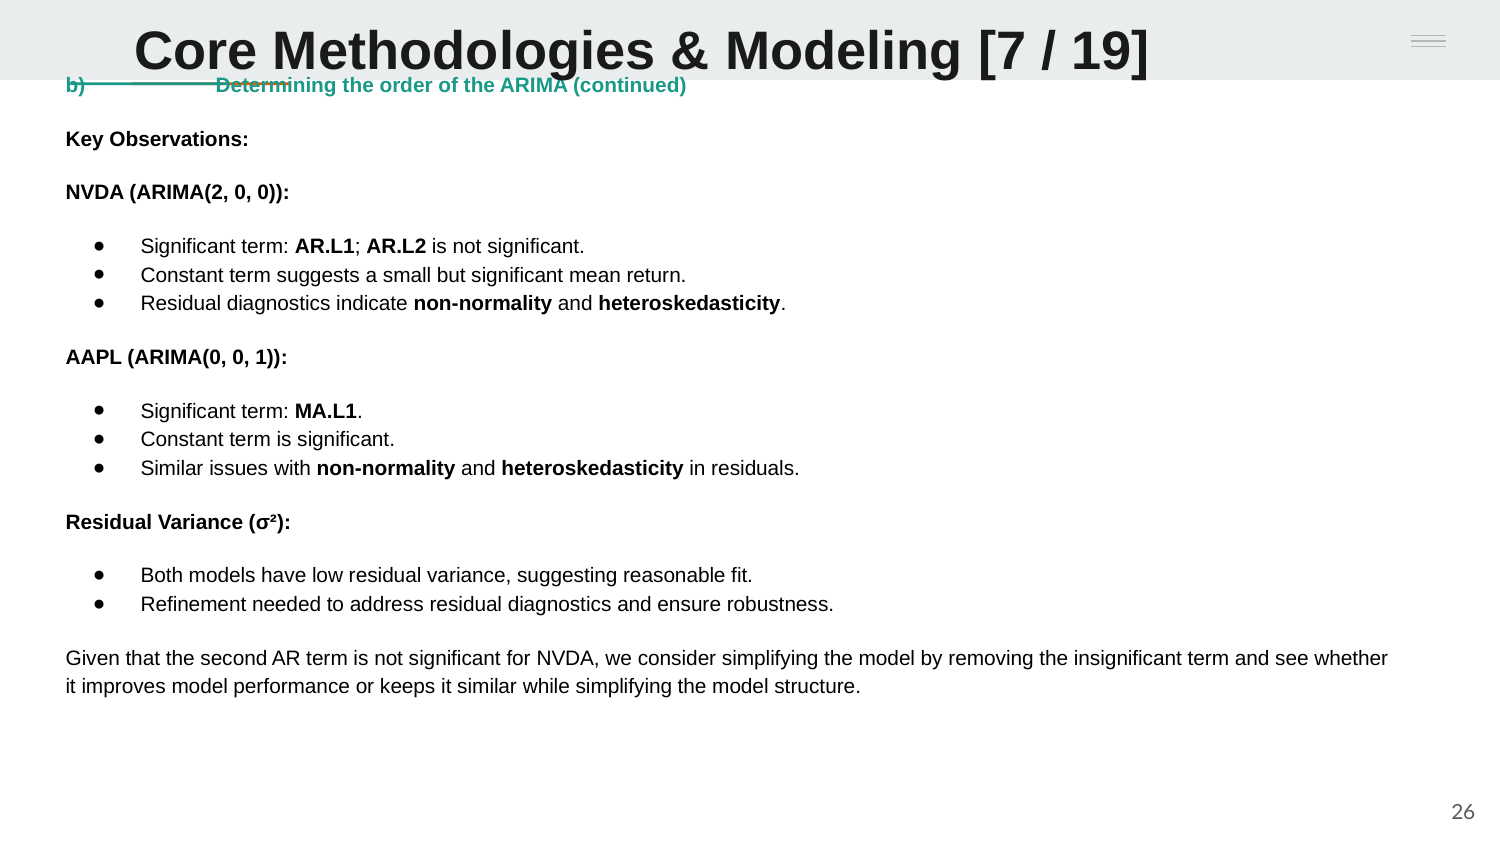

# Core Methodologies & Modeling [7 / 19]
b) 	Determining the order of the ARIMA (continued)
Key Observations:
NVDA (ARIMA(2, 0, 0)):
Significant term: AR.L1; AR.L2 is not significant.
Constant term suggests a small but significant mean return.
Residual diagnostics indicate non-normality and heteroskedasticity.
AAPL (ARIMA(0, 0, 1)):
Significant term: MA.L1.
Constant term is significant.
Similar issues with non-normality and heteroskedasticity in residuals.
Residual Variance (σ²):
Both models have low residual variance, suggesting reasonable fit.
Refinement needed to address residual diagnostics and ensure robustness.
Given that the second AR term is not significant for NVDA, we consider simplifying the model by removing the insignificant term and see whether it improves model performance or keeps it similar while simplifying the model structure.

26